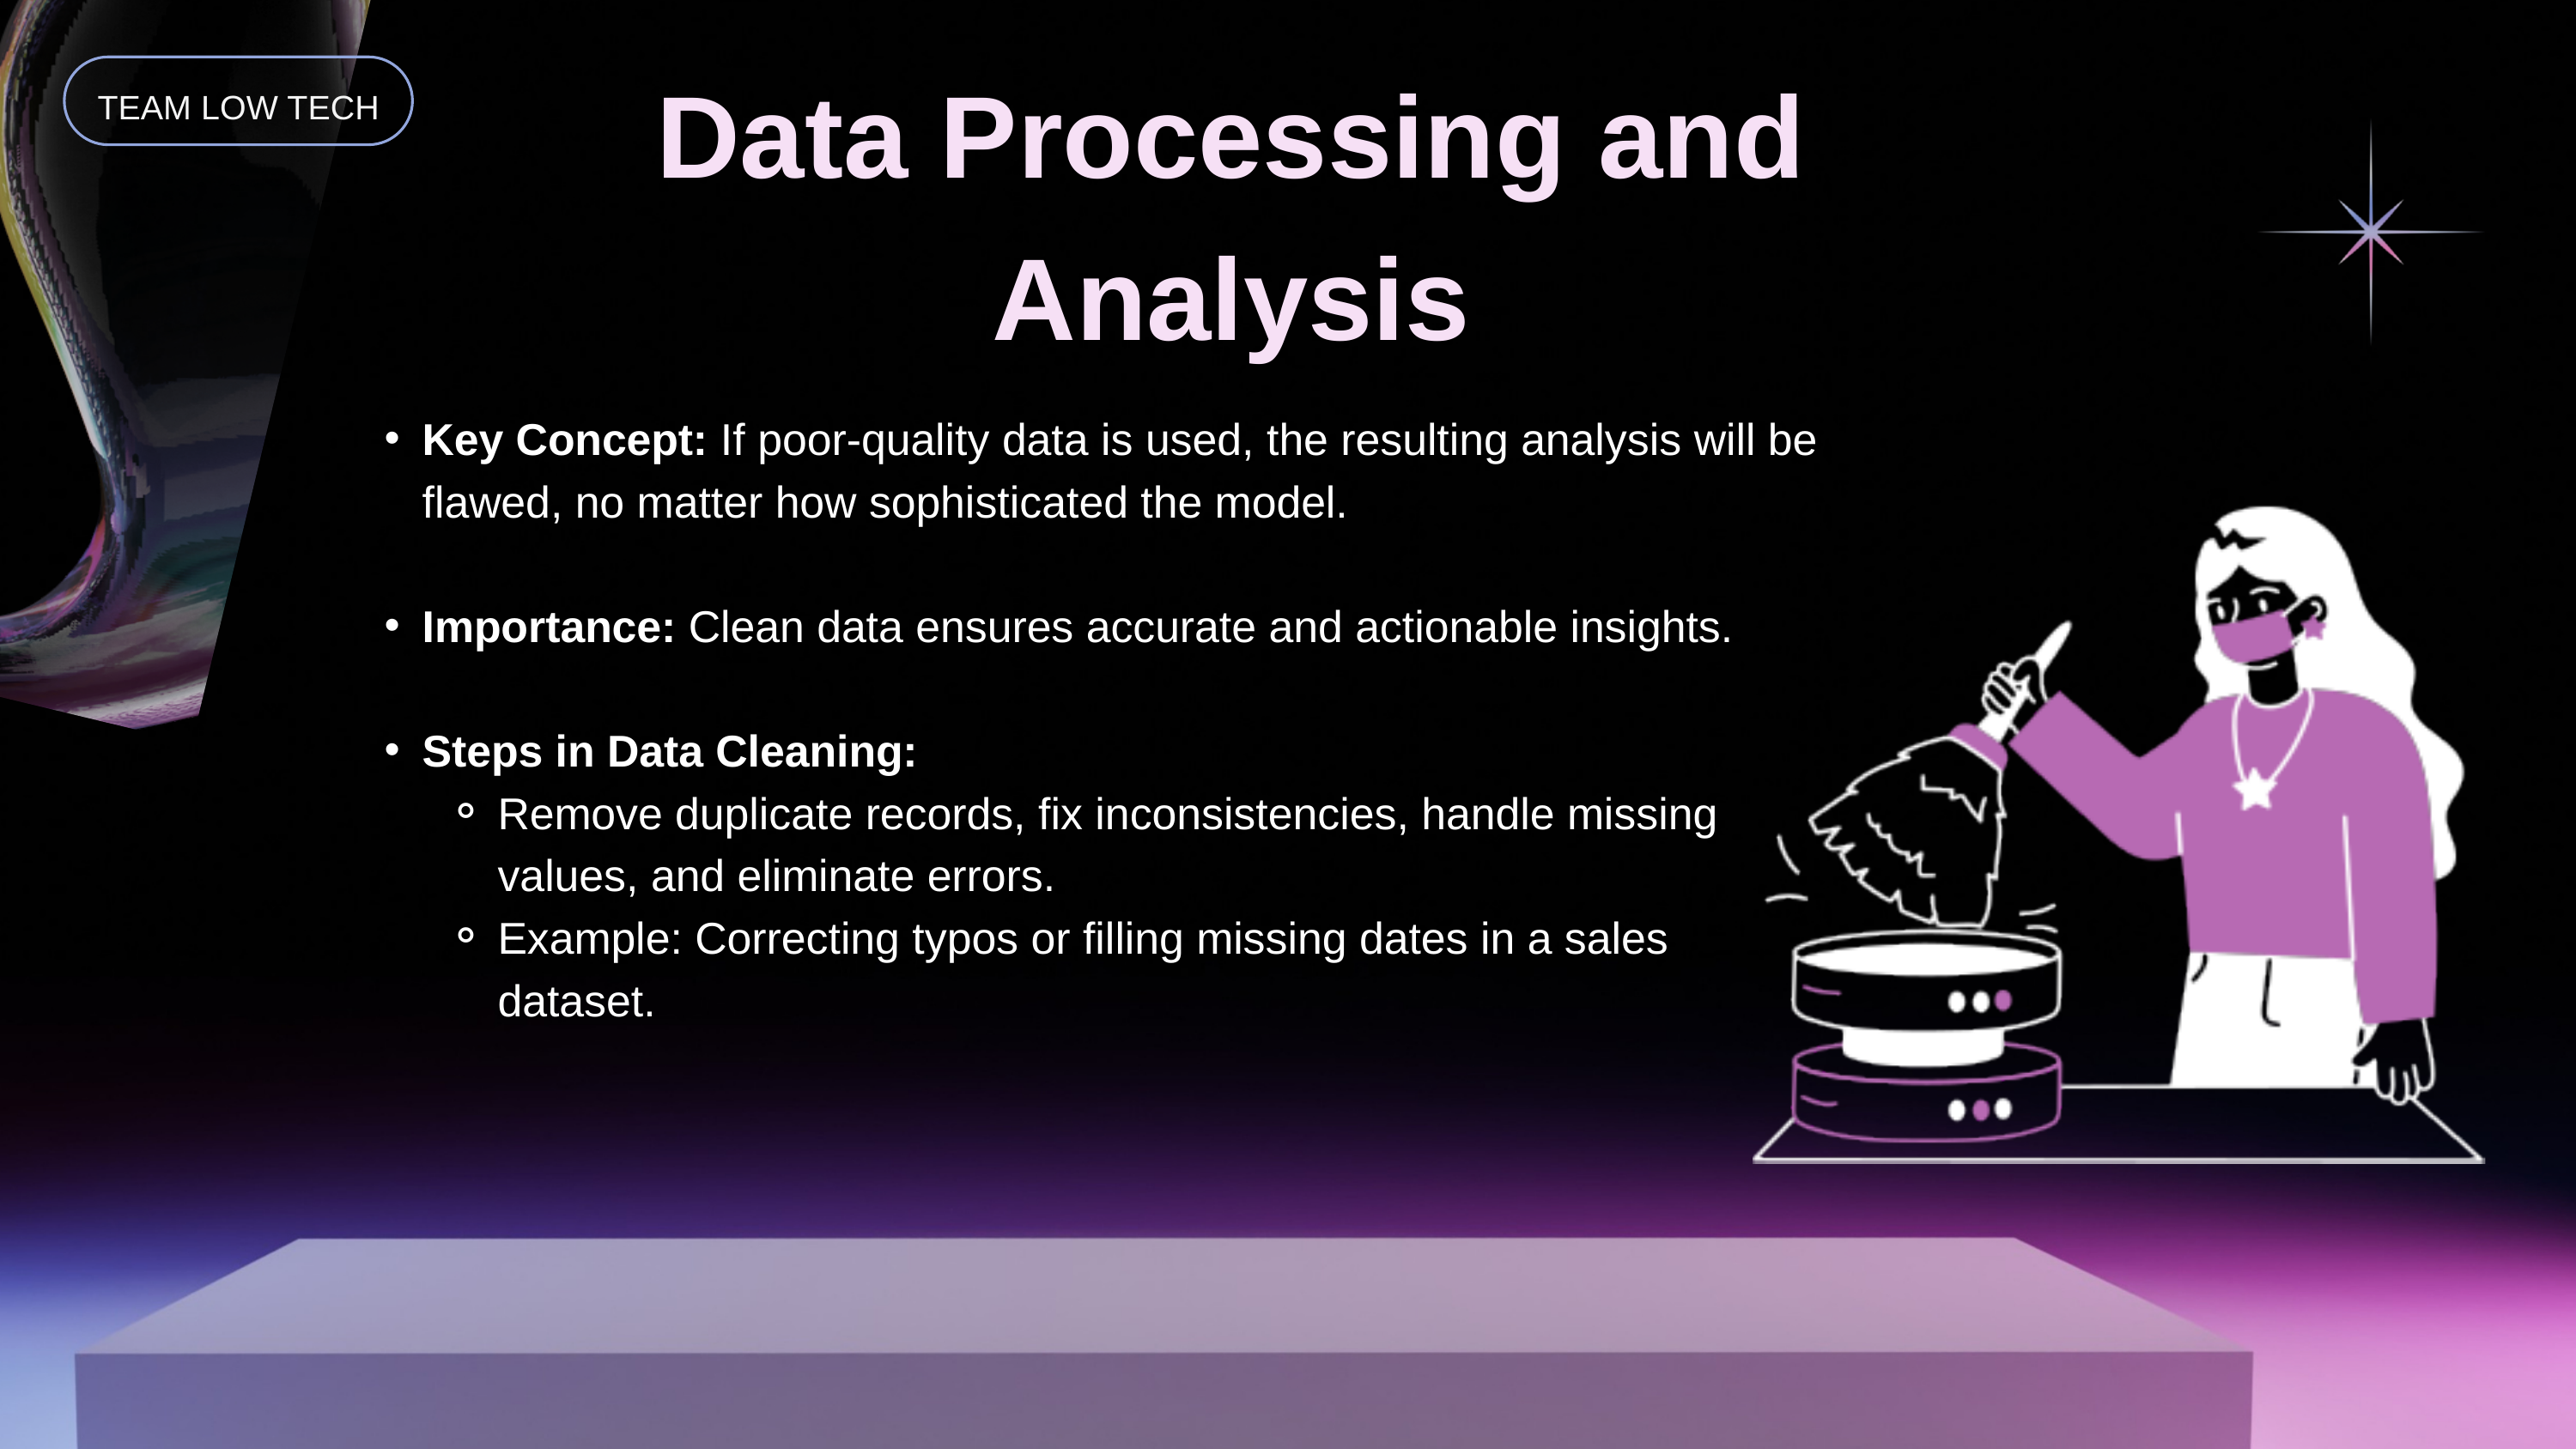

Data Processing and Analysis

TEAM LOW TECH

Key Concept: If poor-quality data is used, the resulting analysis will be flawed, no matter how sophisticated the model.

Importance: Clean data ensures accurate and actionable insights.

Steps in Data Cleaning:
Remove duplicate records, fix inconsistencies, handle missing values, and eliminate errors.
Example: Correcting typos or filling missing dates in a sales dataset.